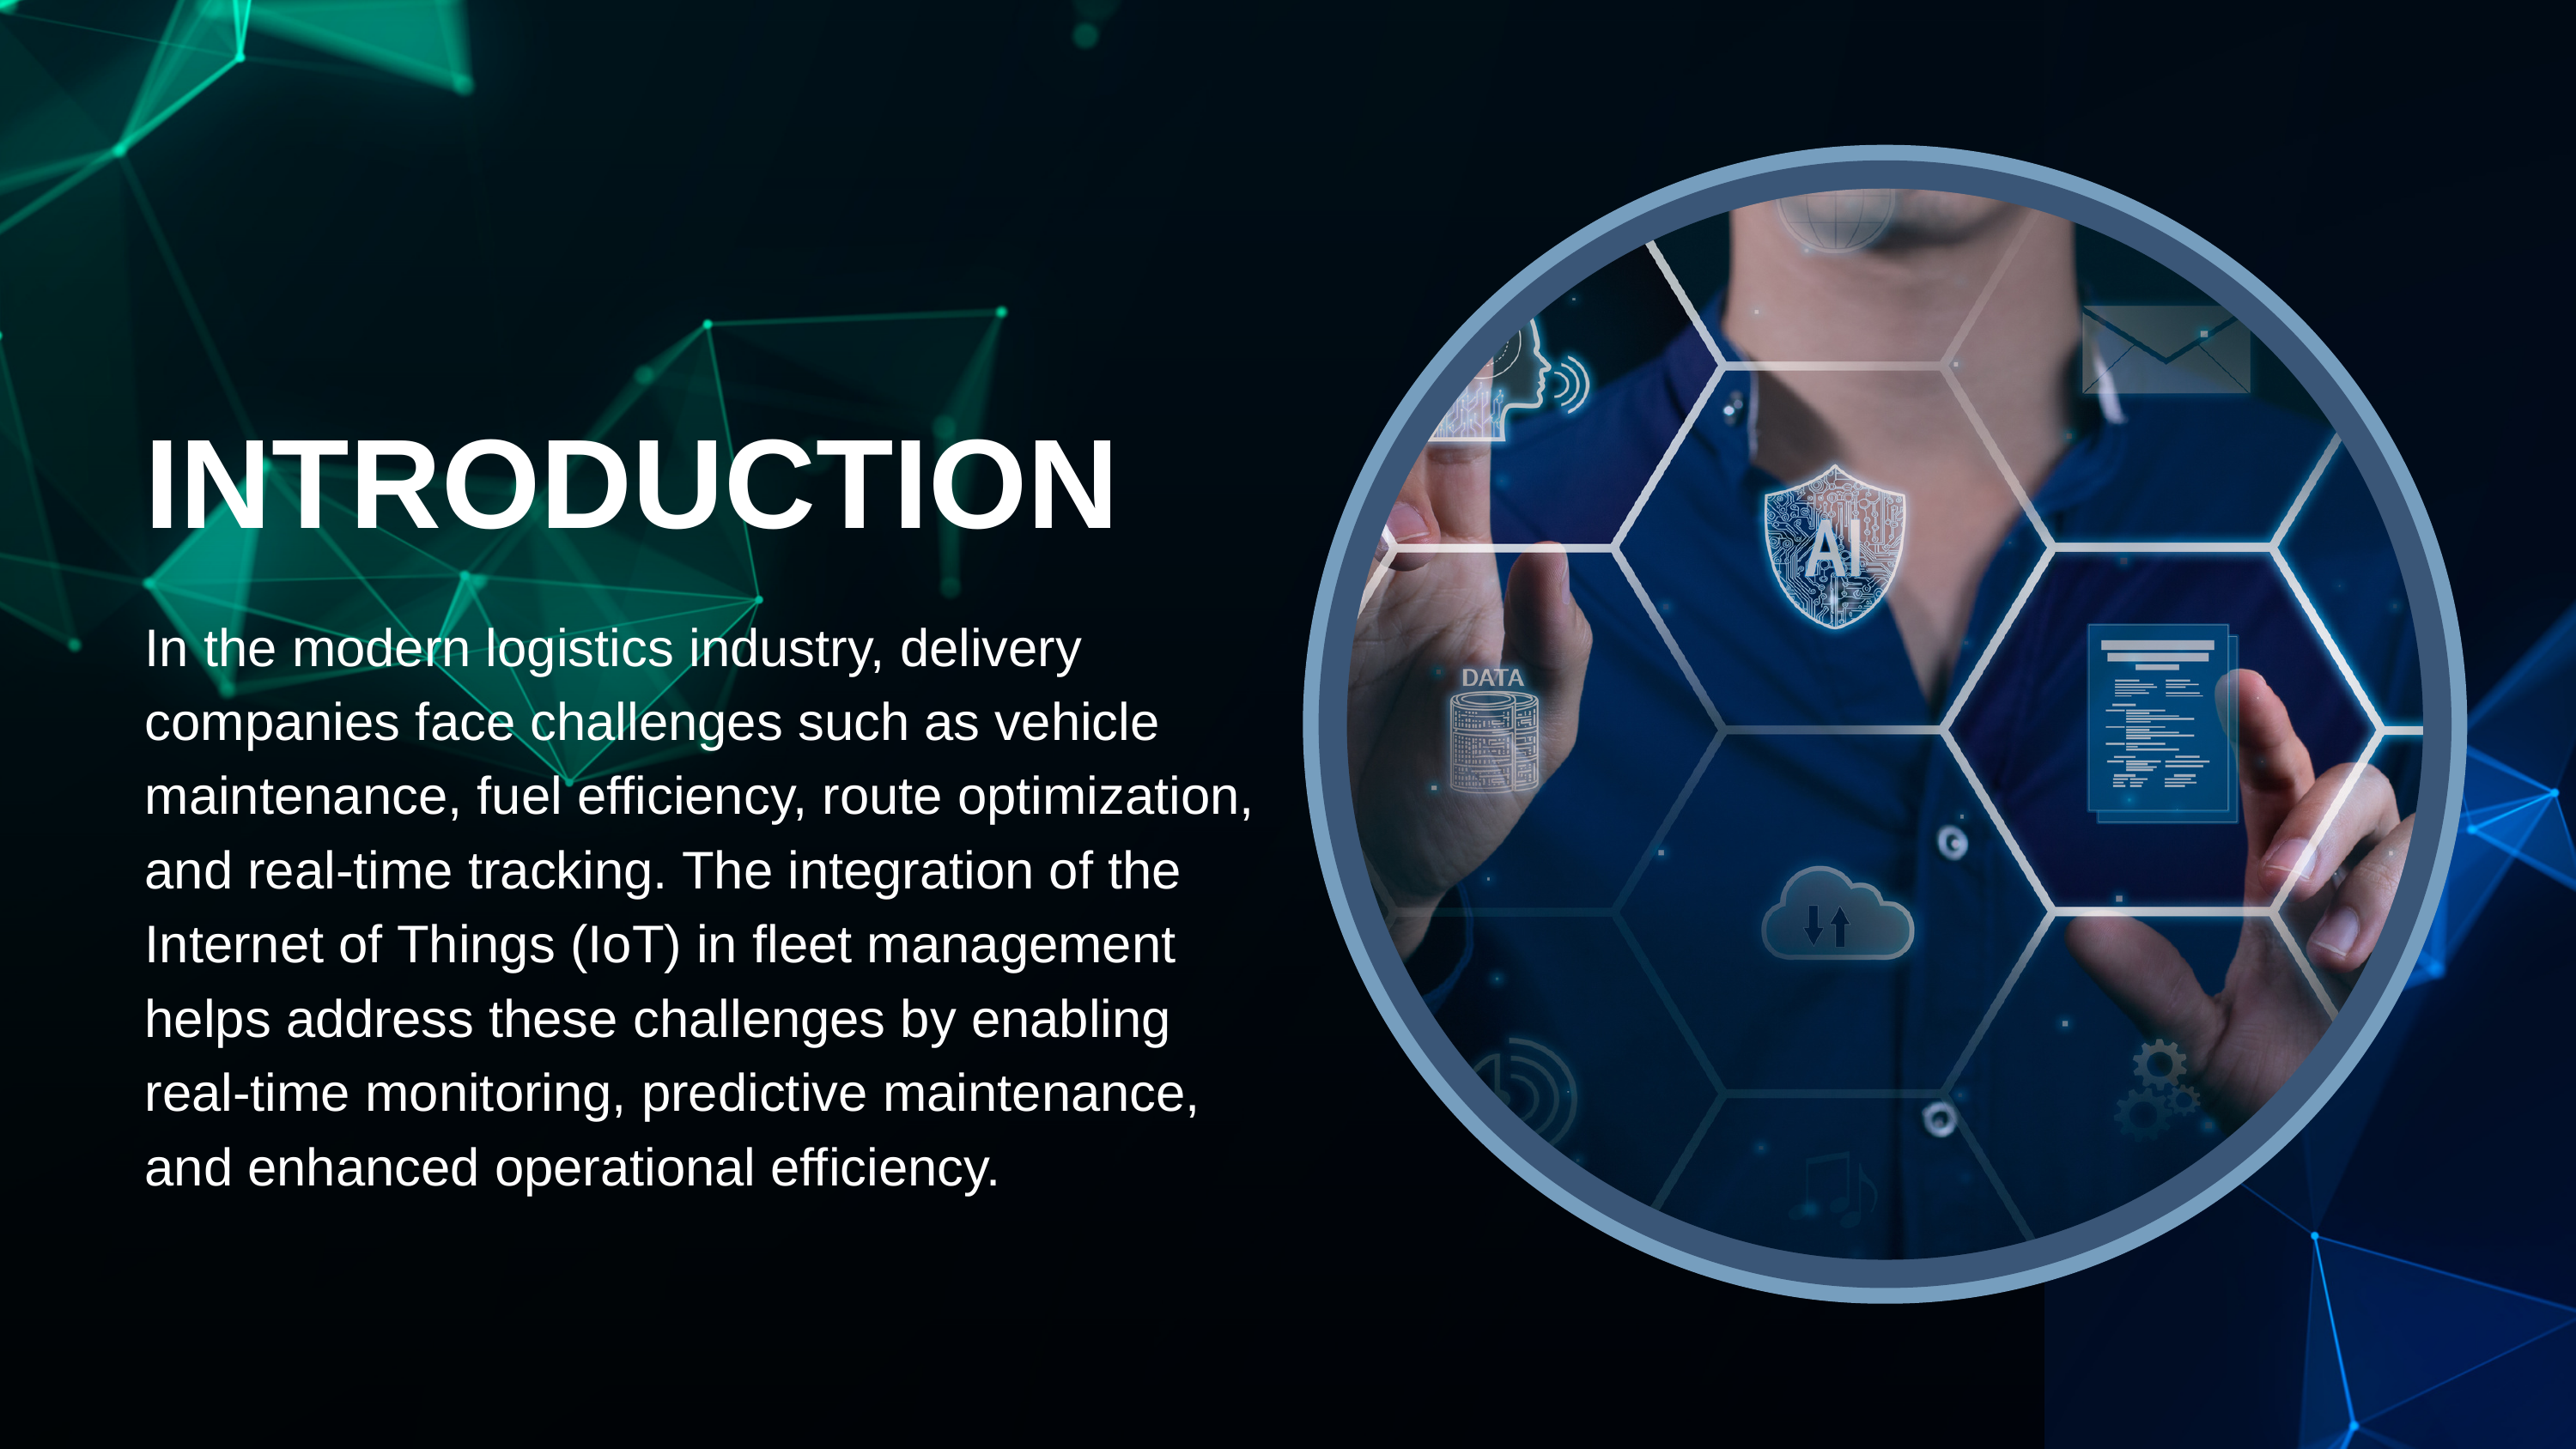

INTRODUCTION
In the modern logistics industry, delivery companies face challenges such as vehicle maintenance, fuel efficiency, route optimization, and real-time tracking. The integration of the Internet of Things (IoT) in fleet management helps address these challenges by enabling real-time monitoring, predictive maintenance, and enhanced operational efficiency.